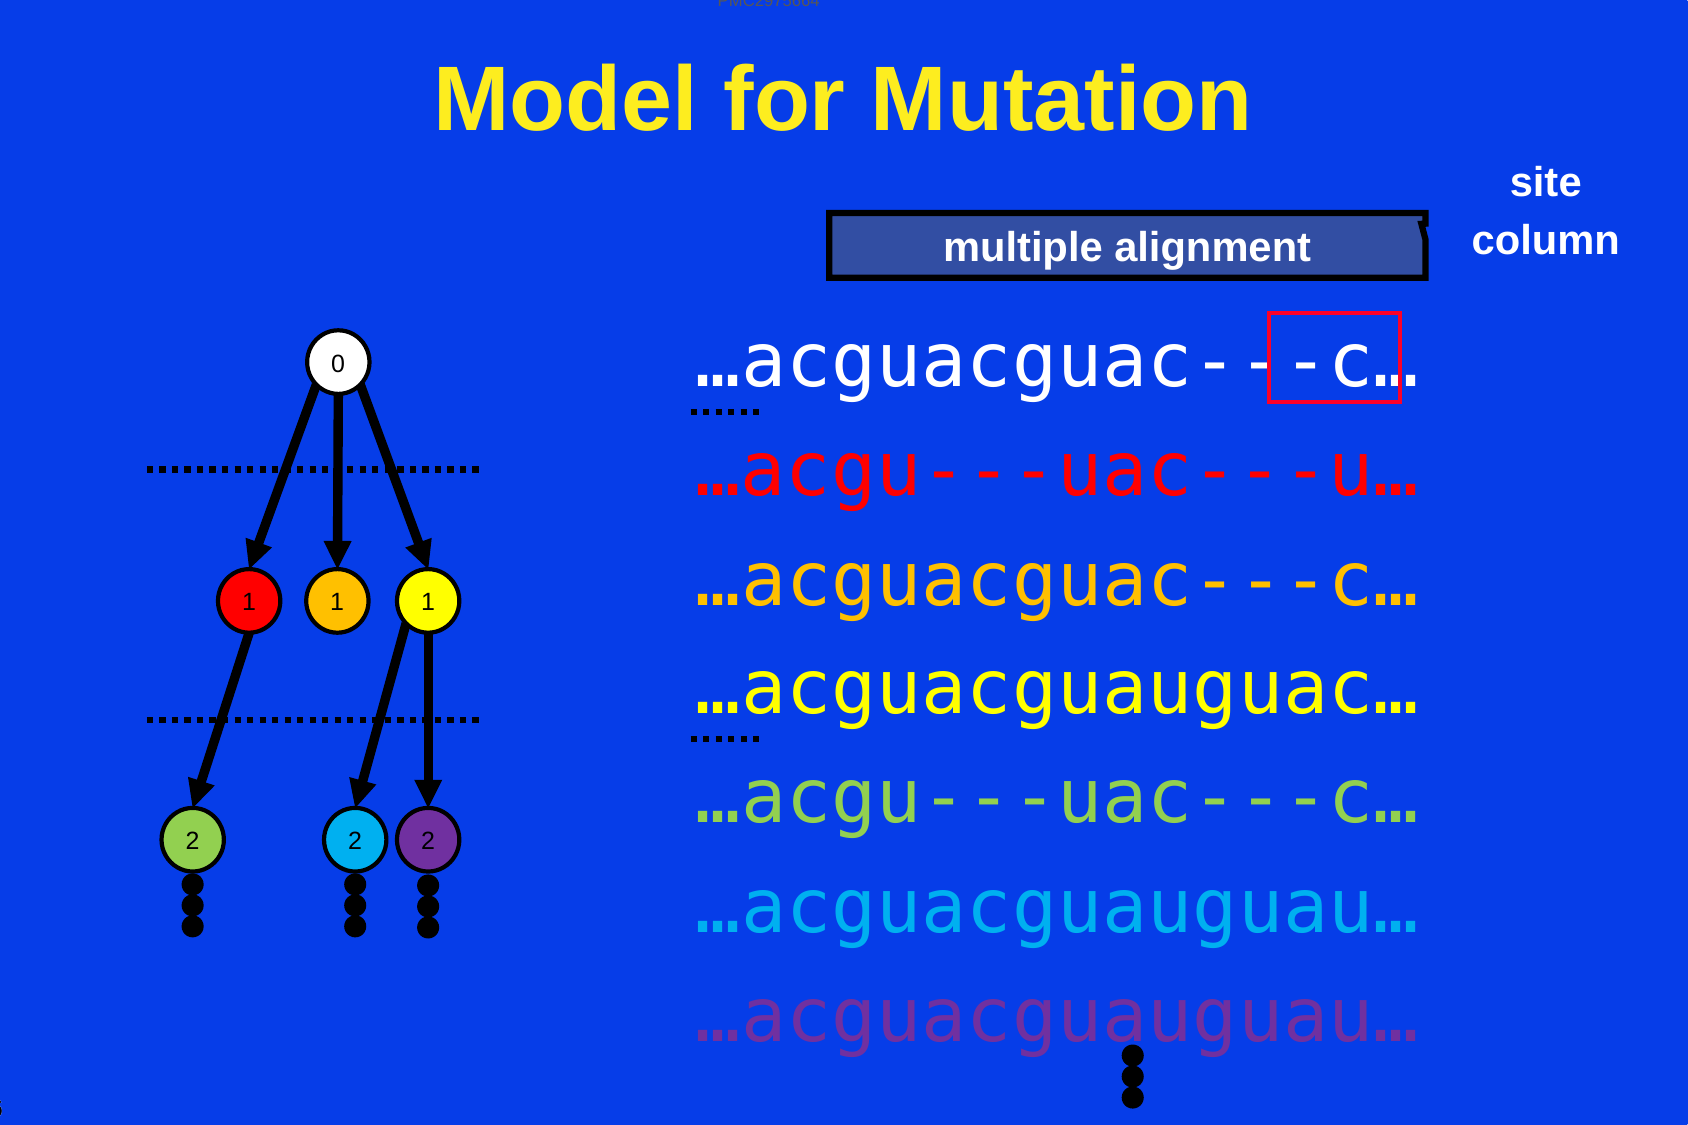

Model for Mutation

PMC2975664

site
column
multiple alignment
…acguacguac---c…

0
…acgu---uac---u…
…acguacguac---c…
1
1
1
…acguacguauguac…
…acgu---uac---c…
2
2
2
…acguacguauguau…

…acguacguauguau…